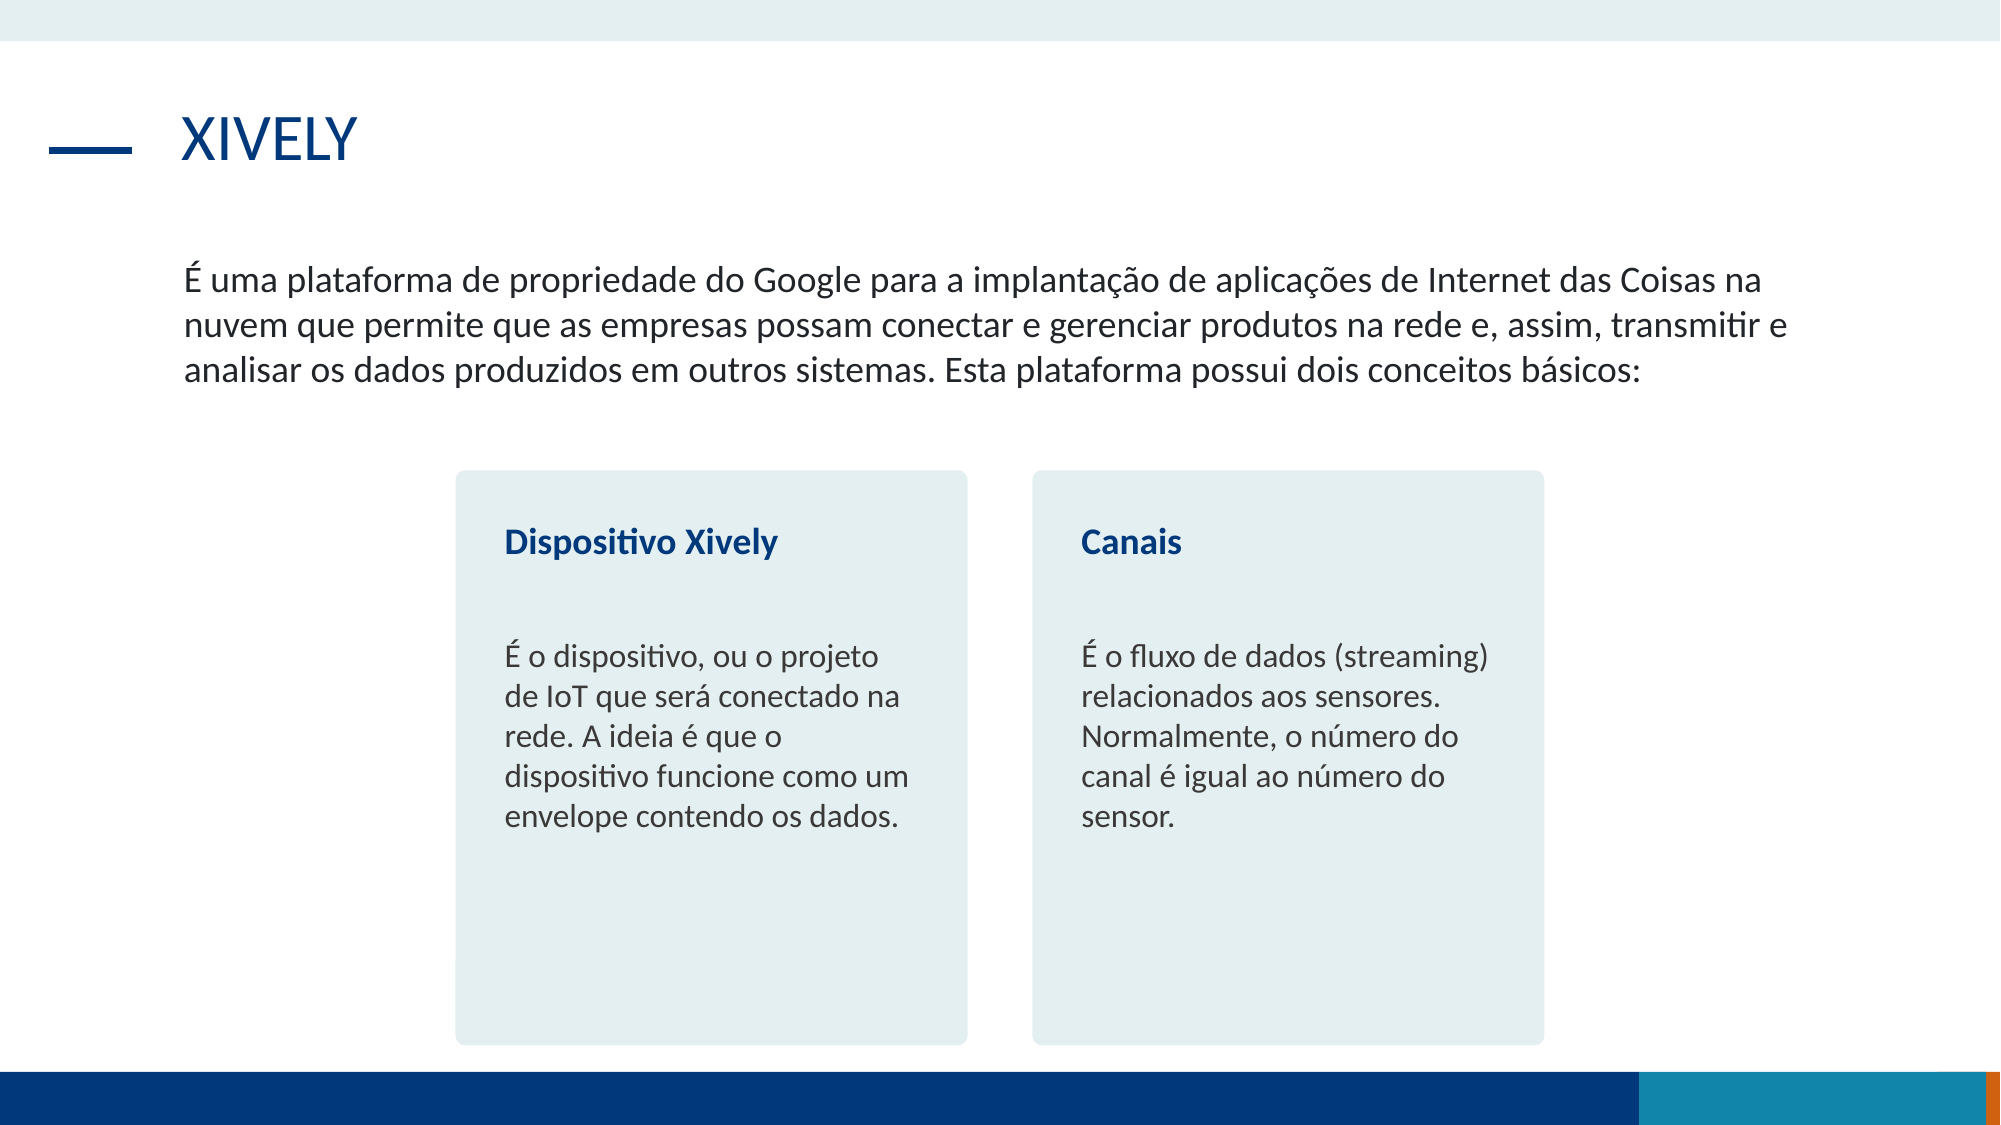

XIVELY
É uma plataforma de propriedade do Google para a implantação de aplicações de Internet das Coisas na nuvem que permite que as empresas possam conectar e gerenciar produtos na rede e, assim, transmitir e analisar os dados produzidos em outros sistemas. Esta plataforma possui dois conceitos básicos:

Dispositivo Xively
É o dispositivo, ou o projeto de IoT que será conectado na rede. A ideia é que o dispositivo funcione como um envelope contendo os dados.

Canais
É o fluxo de dados (streaming) relacionados aos sensores. Normalmente, o número do canal é igual ao número do sensor.